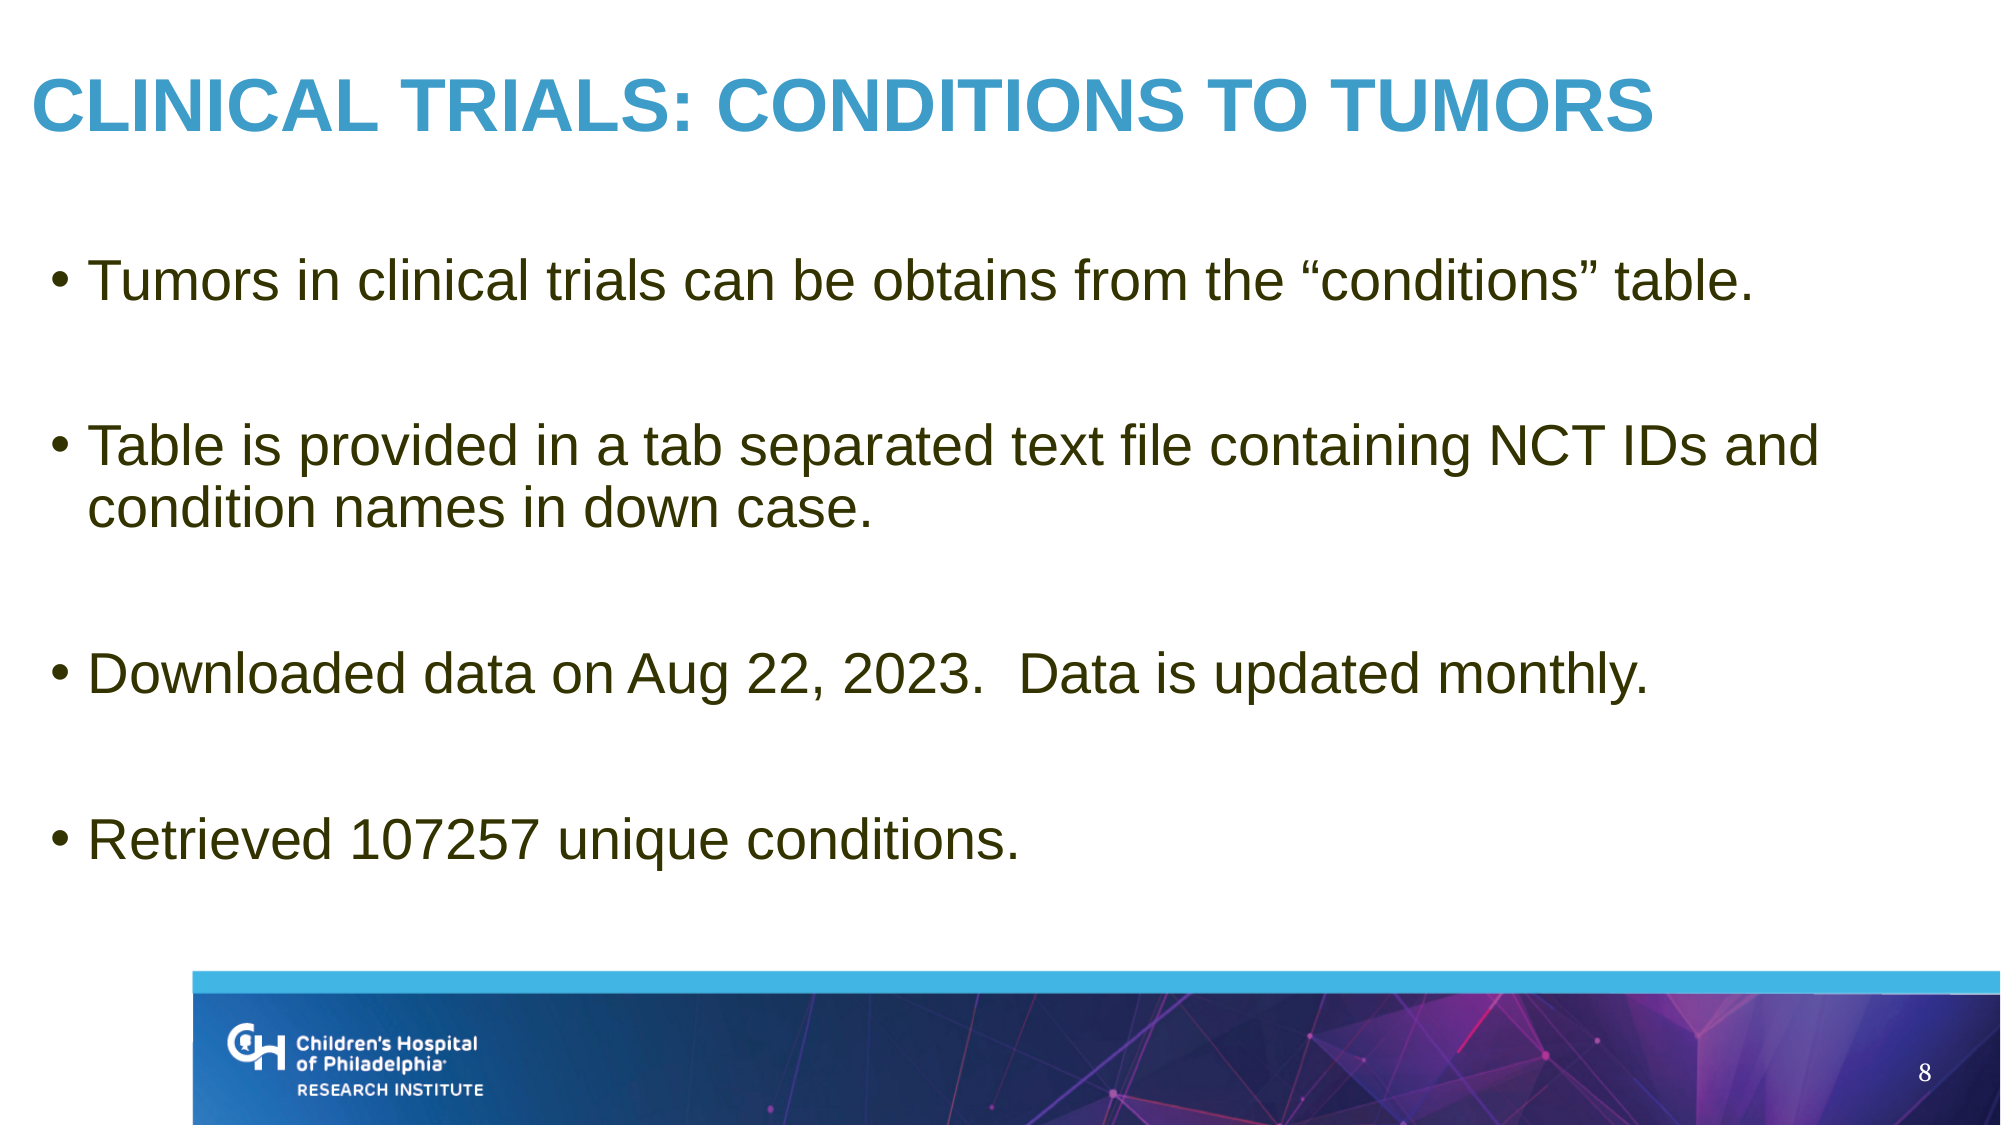

# Clinical Trials: Conditions to Tumors
Tumors in clinical trials can be obtains from the “conditions” table.

Table is provided in a tab separated text file containing NCT IDs and condition names in down case.

Downloaded data on Aug 22, 2023.  Data is updated monthly.

Retrieved 107257 unique conditions.

8